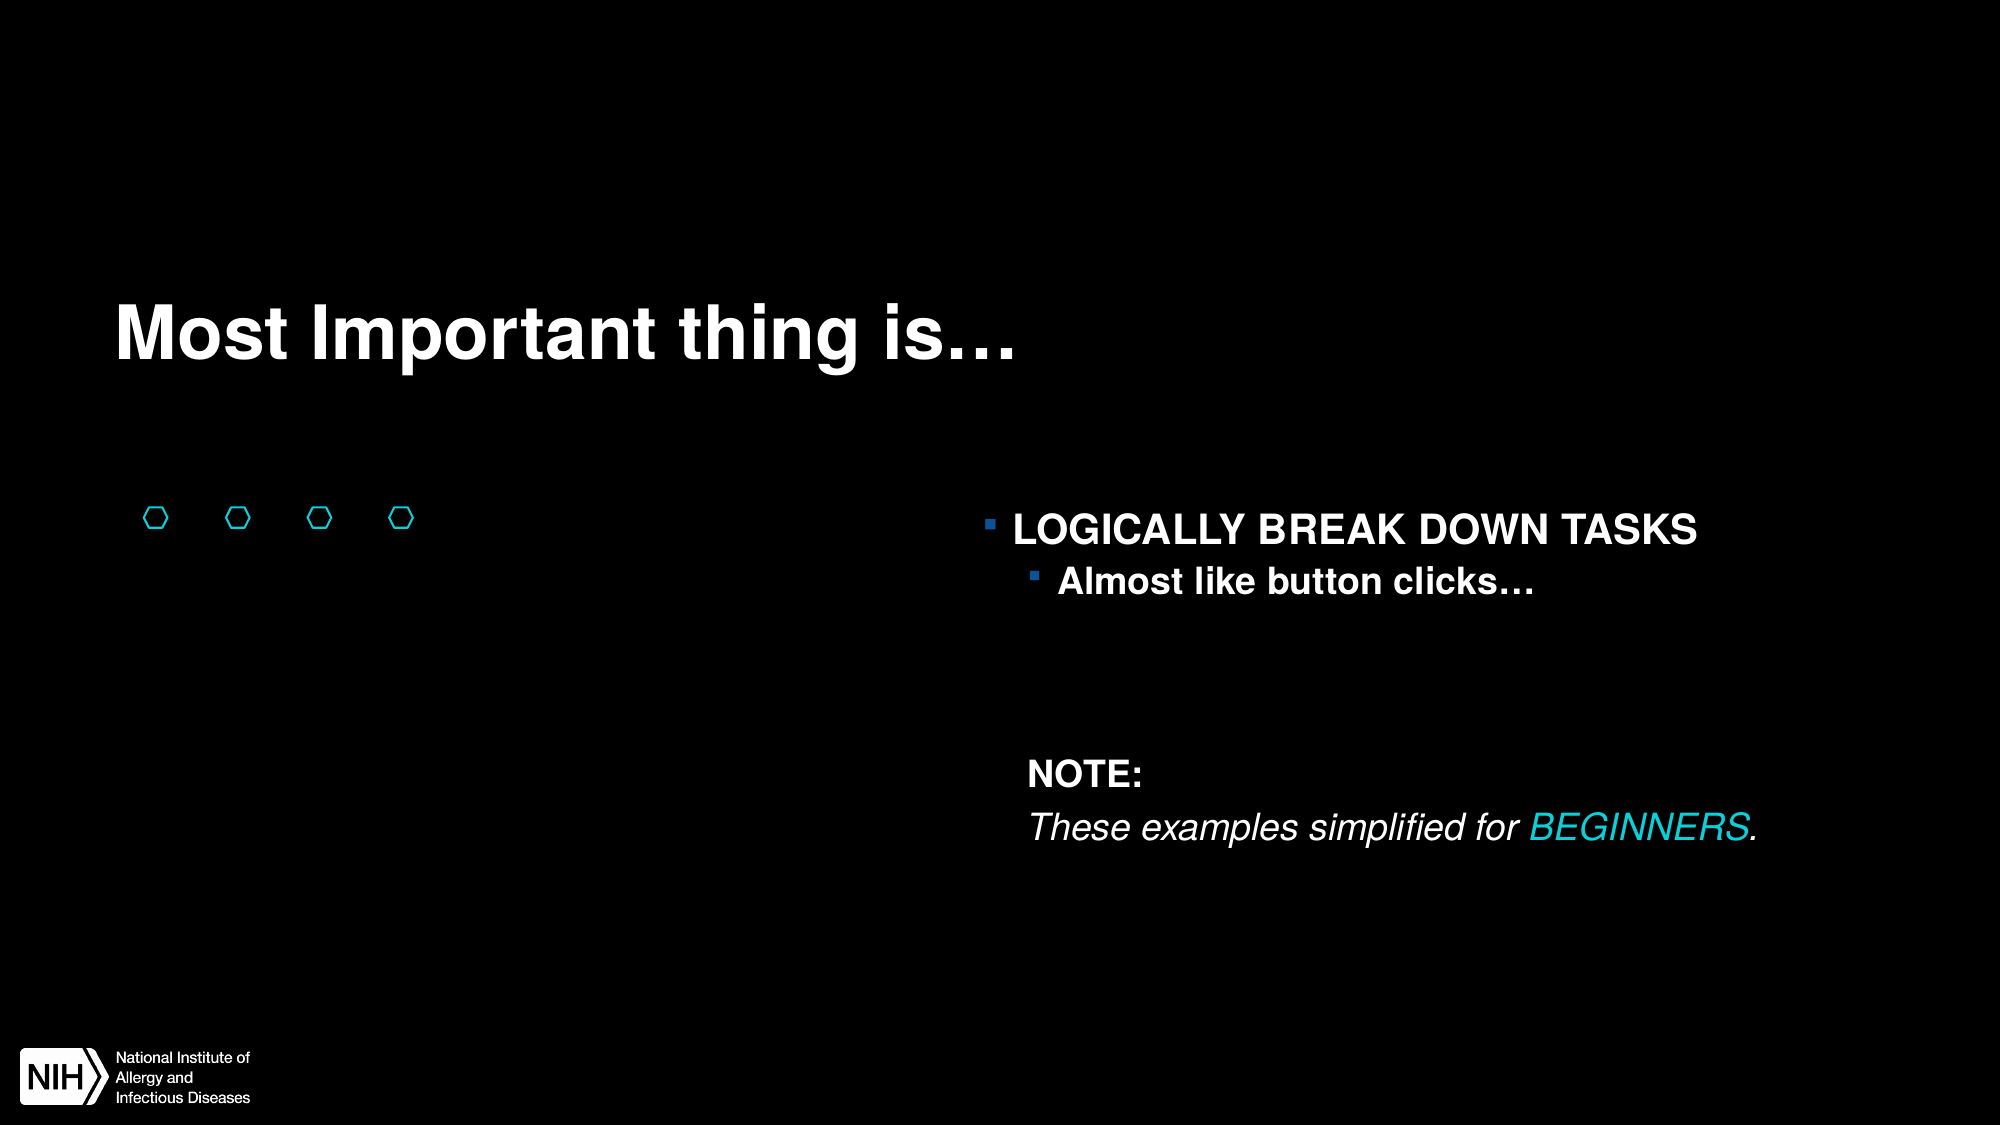

Most Important thing is…
LOGICALLY BREAK DOWN TASKS
Almost like button clicks…

NOTE:
These examples simplified for BEGINNERS.